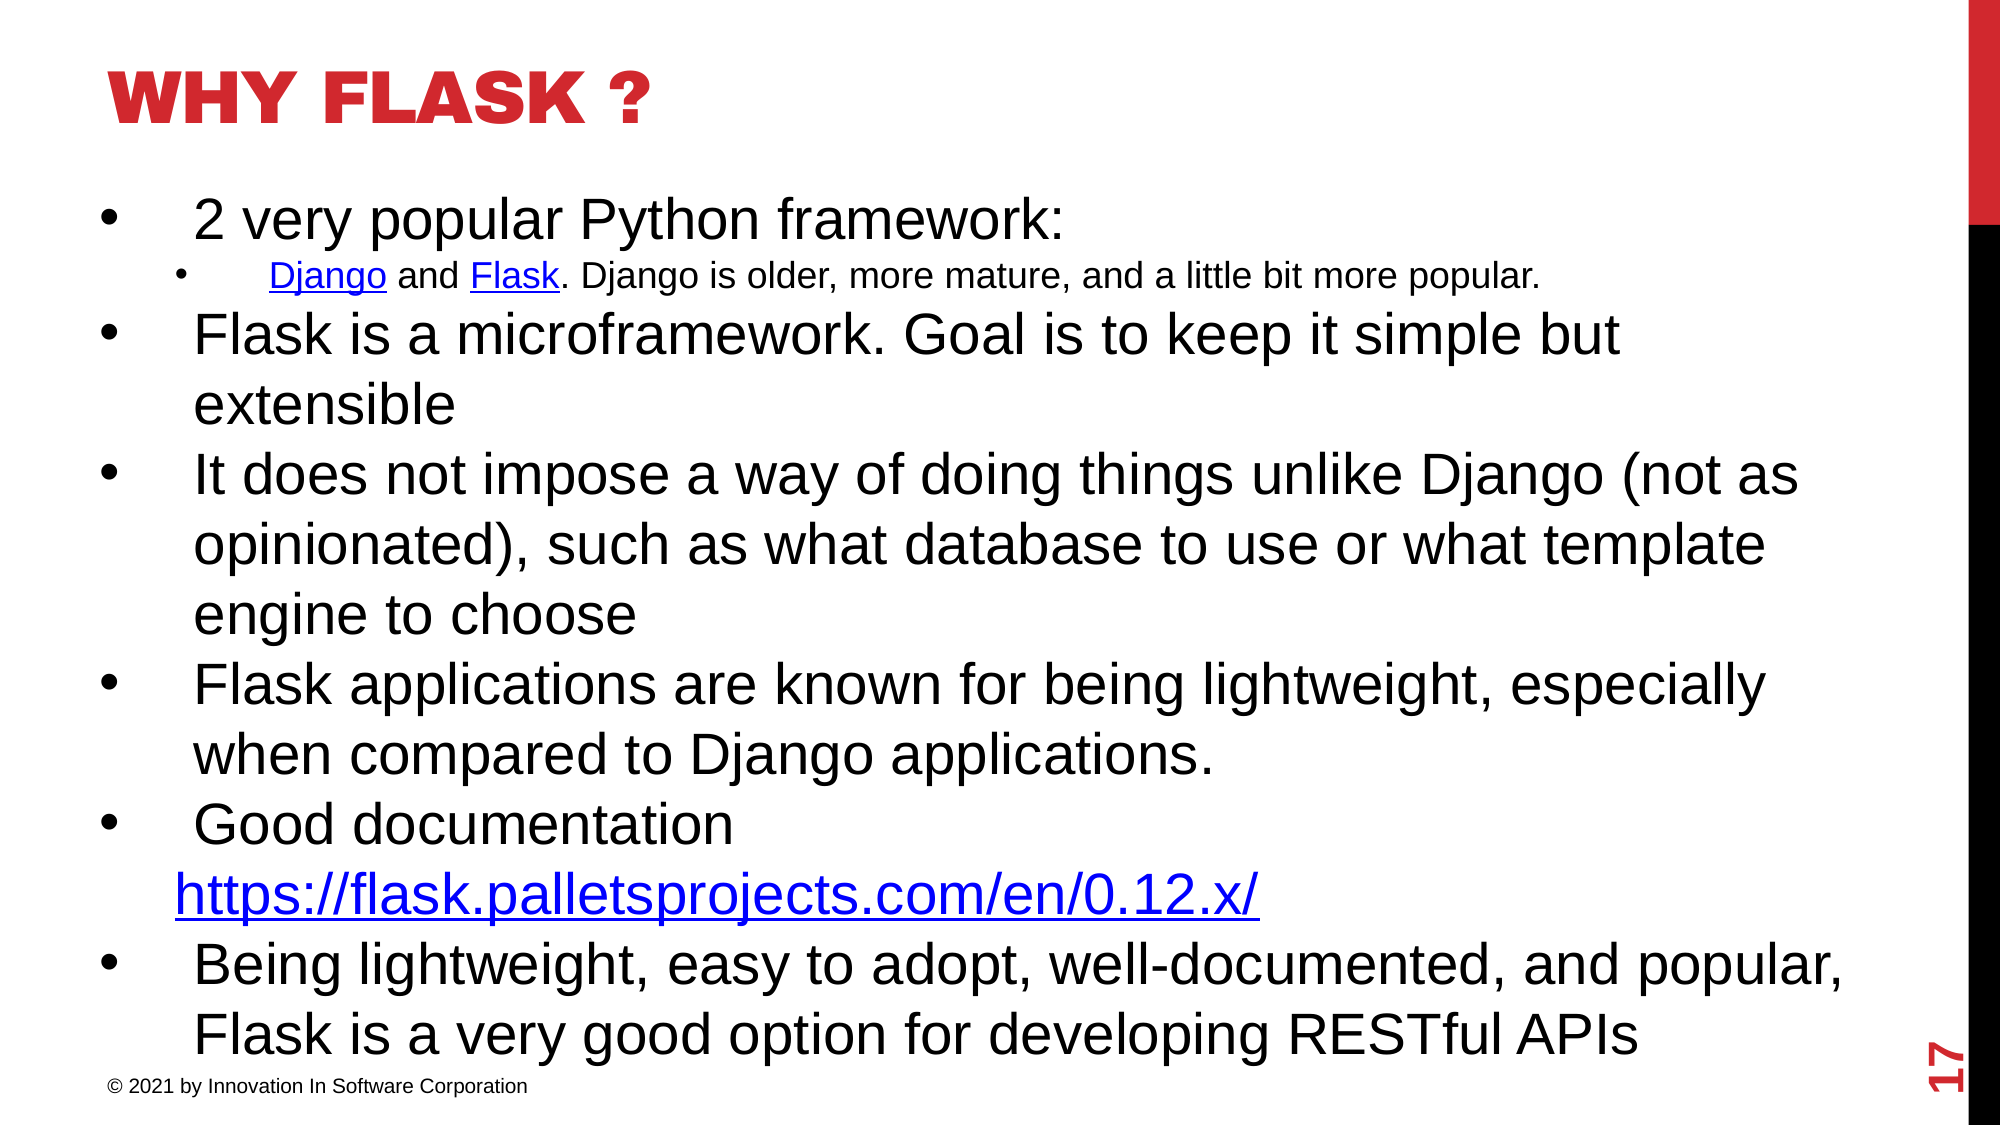

WHY Flask ?
2 very popular Python framework:
Django and Flask. Django is older, more mature, and a little bit more popular.
Flask is a microframework. Goal is to keep it simple but extensible
It does not impose a way of doing things unlike Django (not as opinionated), such as what database to use or what template engine to choose
Flask applications are known for being lightweight, especially when compared to Django applications.
Good documentation
https://flask.palletsprojects.com/en/0.12.x/
Being lightweight, easy to adopt, well-documented, and popular, Flask is a very good option for developing RESTful APIs

17
© 2021 by Innovation In Software Corporation